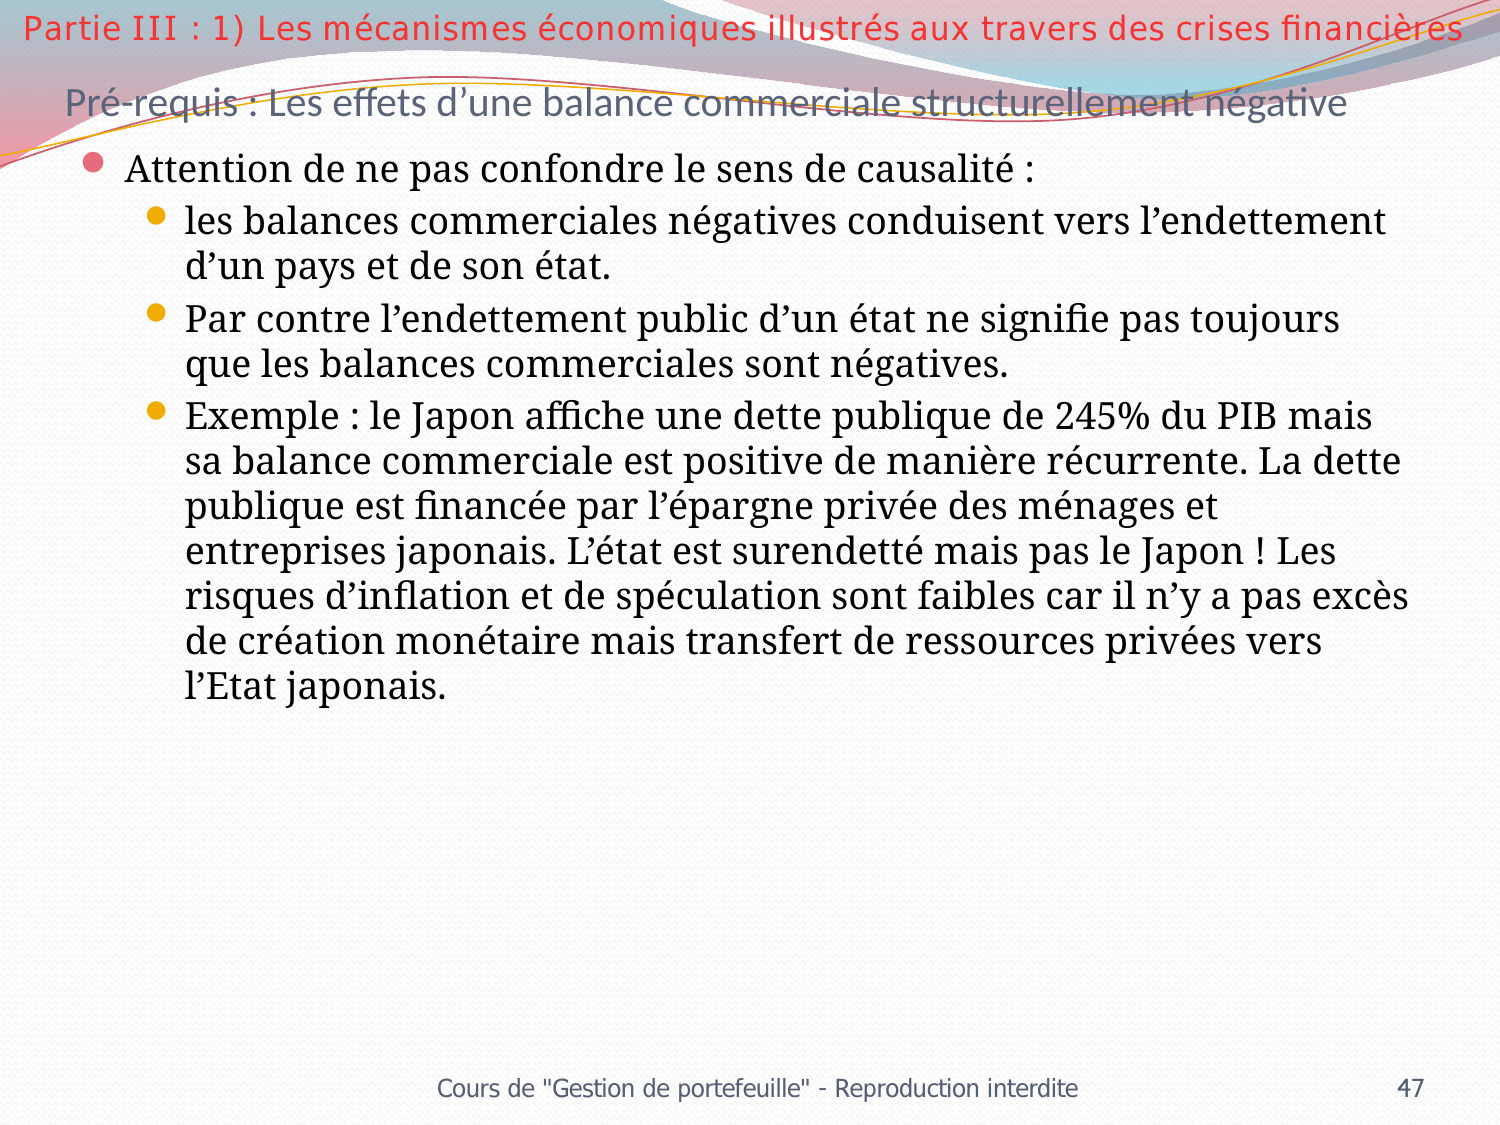

Partie III : 1) Les mécanismes économiques illustrés aux travers des crises financières
# Pré-requis : Les effets d’une balance commerciale structurellement négative
Attention de ne pas confondre le sens de causalité :
les balances commerciales négatives conduisent vers l’endettement d’un pays et de son état.
Par contre l’endettement public d’un état ne signifie pas toujours que les balances commerciales sont négatives.
Exemple : le Japon affiche une dette publique de 245% du PIB mais sa balance commerciale est positive de manière récurrente. La dette publique est financée par l’épargne privée des ménages et entreprises japonais. L’état est surendetté mais pas le Japon ! Les risques d’inflation et de spéculation sont faibles car il n’y a pas excès de création monétaire mais transfert de ressources privées vers l’Etat japonais.
Cours de "Gestion de portefeuille" - Reproduction interdite
47